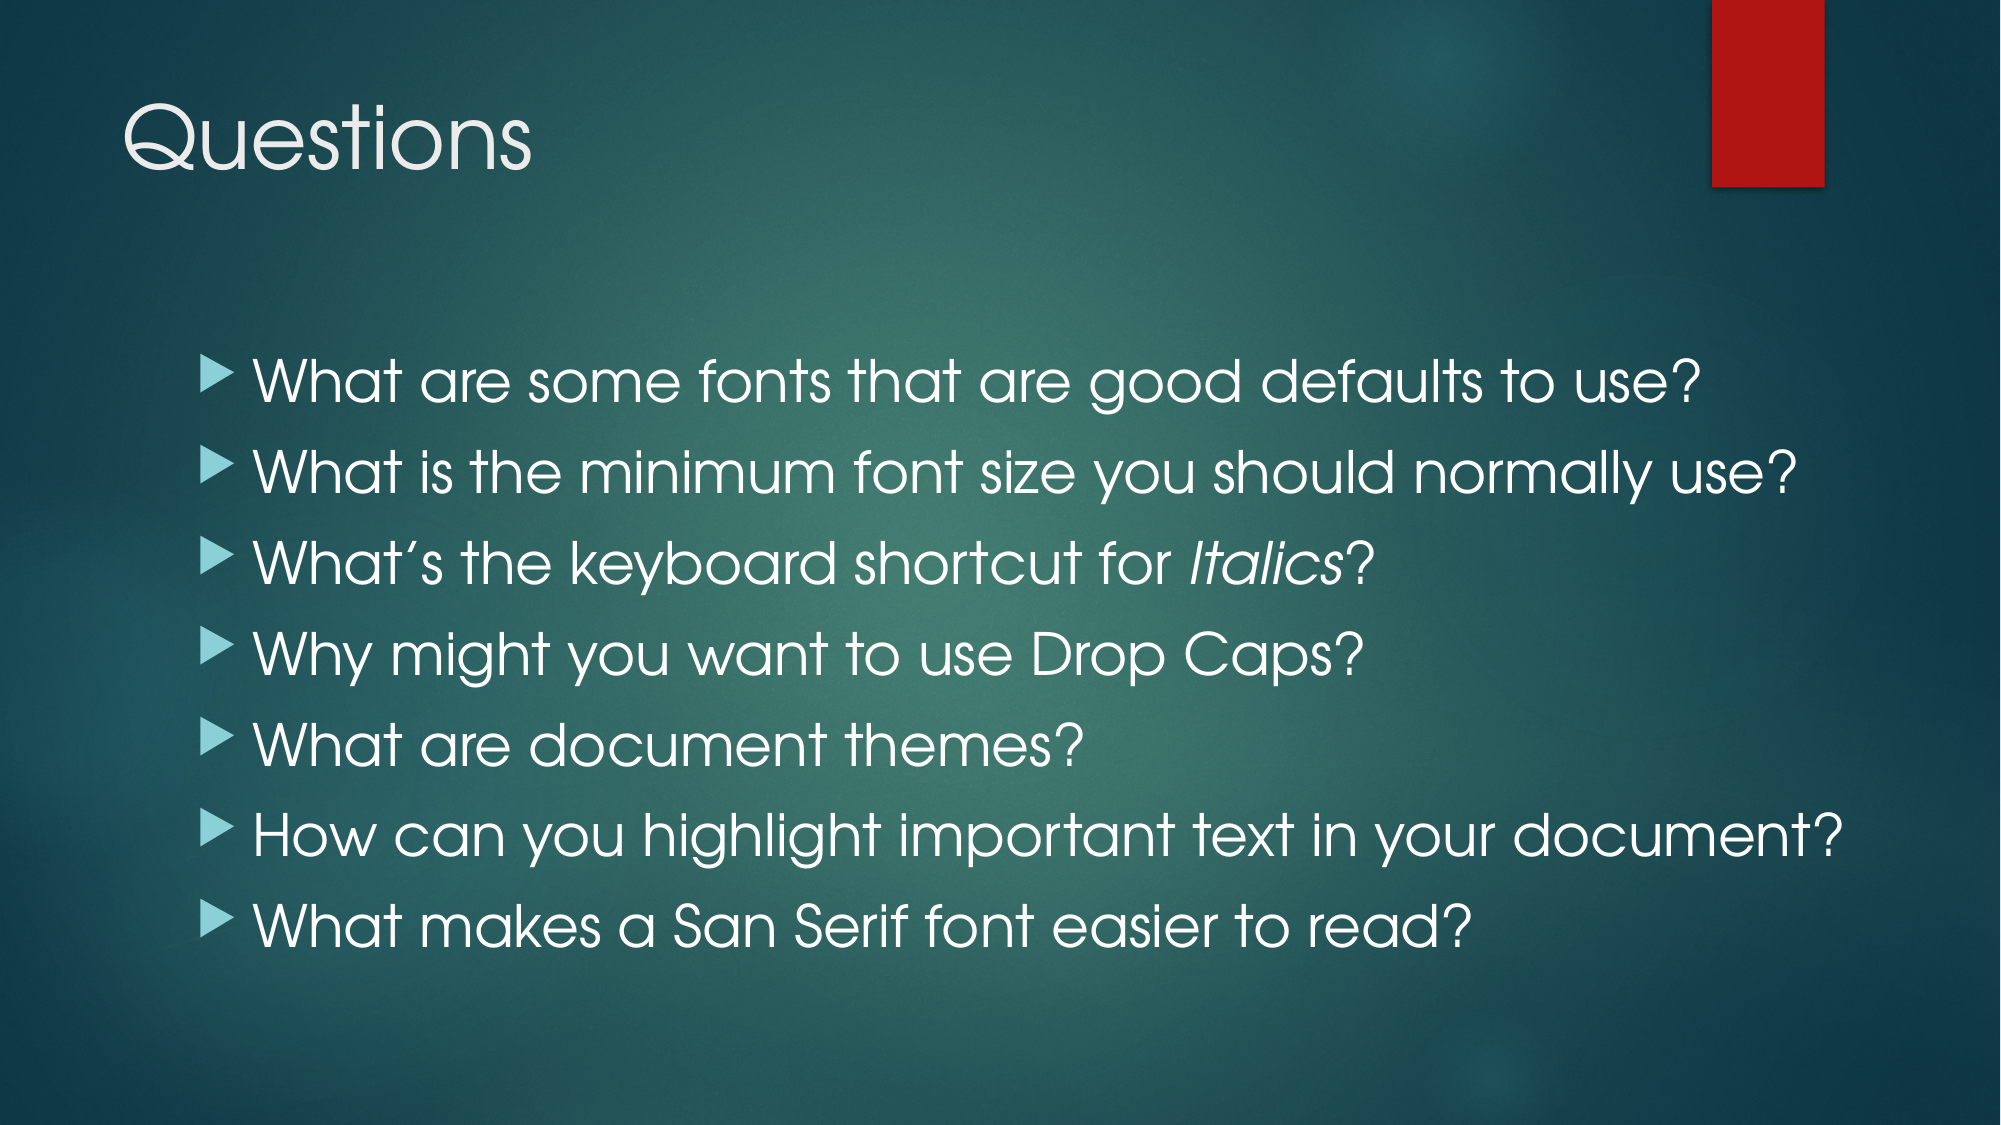

# Questions
What are some fonts that are good defaults to use?
What is the minimum font size you should normally use?
What’s the keyboard shortcut for Italics?
Why might you want to use Drop Caps?
What are document themes?
How can you highlight important text in your document?
What makes a San Serif font easier to read?